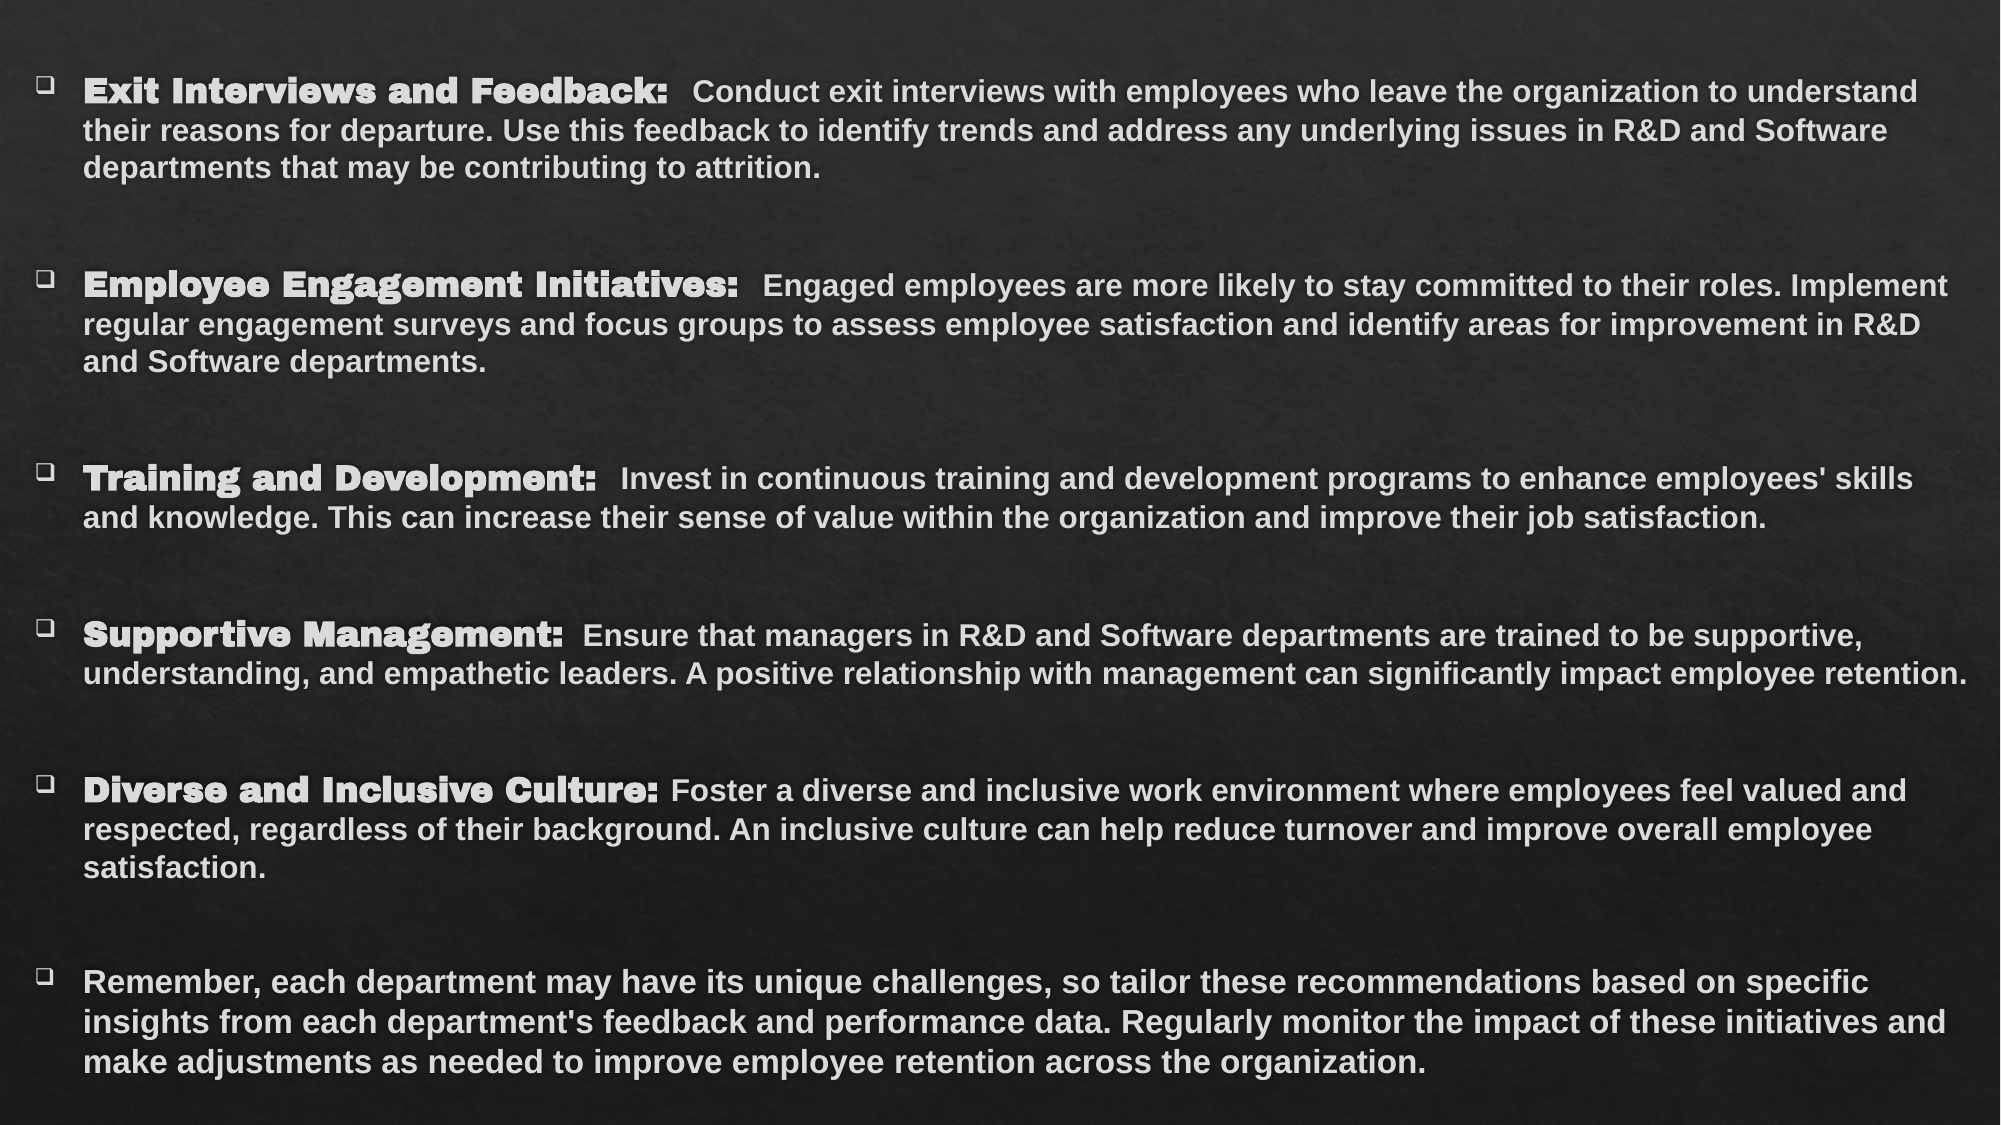

Exit Interviews and Feedback:  Conduct exit interviews with employees who leave the organization to understand their reasons for departure. Use this feedback to identify trends and address any underlying issues in R&D and Software departments that may be contributing to attrition.

Employee Engagement Initiatives:  Engaged employees are more likely to stay committed to their roles. Implement regular engagement surveys and focus groups to assess employee satisfaction and identify areas for improvement in R&D and Software departments.

Training and Development:  Invest in continuous training and development programs to enhance employees' skills and knowledge. This can increase their sense of value within the organization and improve their job satisfaction.

Supportive Management:  Ensure that managers in R&D and Software departments are trained to be supportive, understanding, and empathetic leaders. A positive relationship with management can significantly impact employee retention.

Diverse and Inclusive Culture: Foster a diverse and inclusive work environment where employees feel valued and respected, regardless of their background. An inclusive culture can help reduce turnover and improve overall employee satisfaction.

Remember, each department may have its unique challenges, so tailor these recommendations based on specific insights from each department's feedback and performance data. Regularly monitor the impact of these initiatives and make adjustments as needed to improve employee retention across the organization.